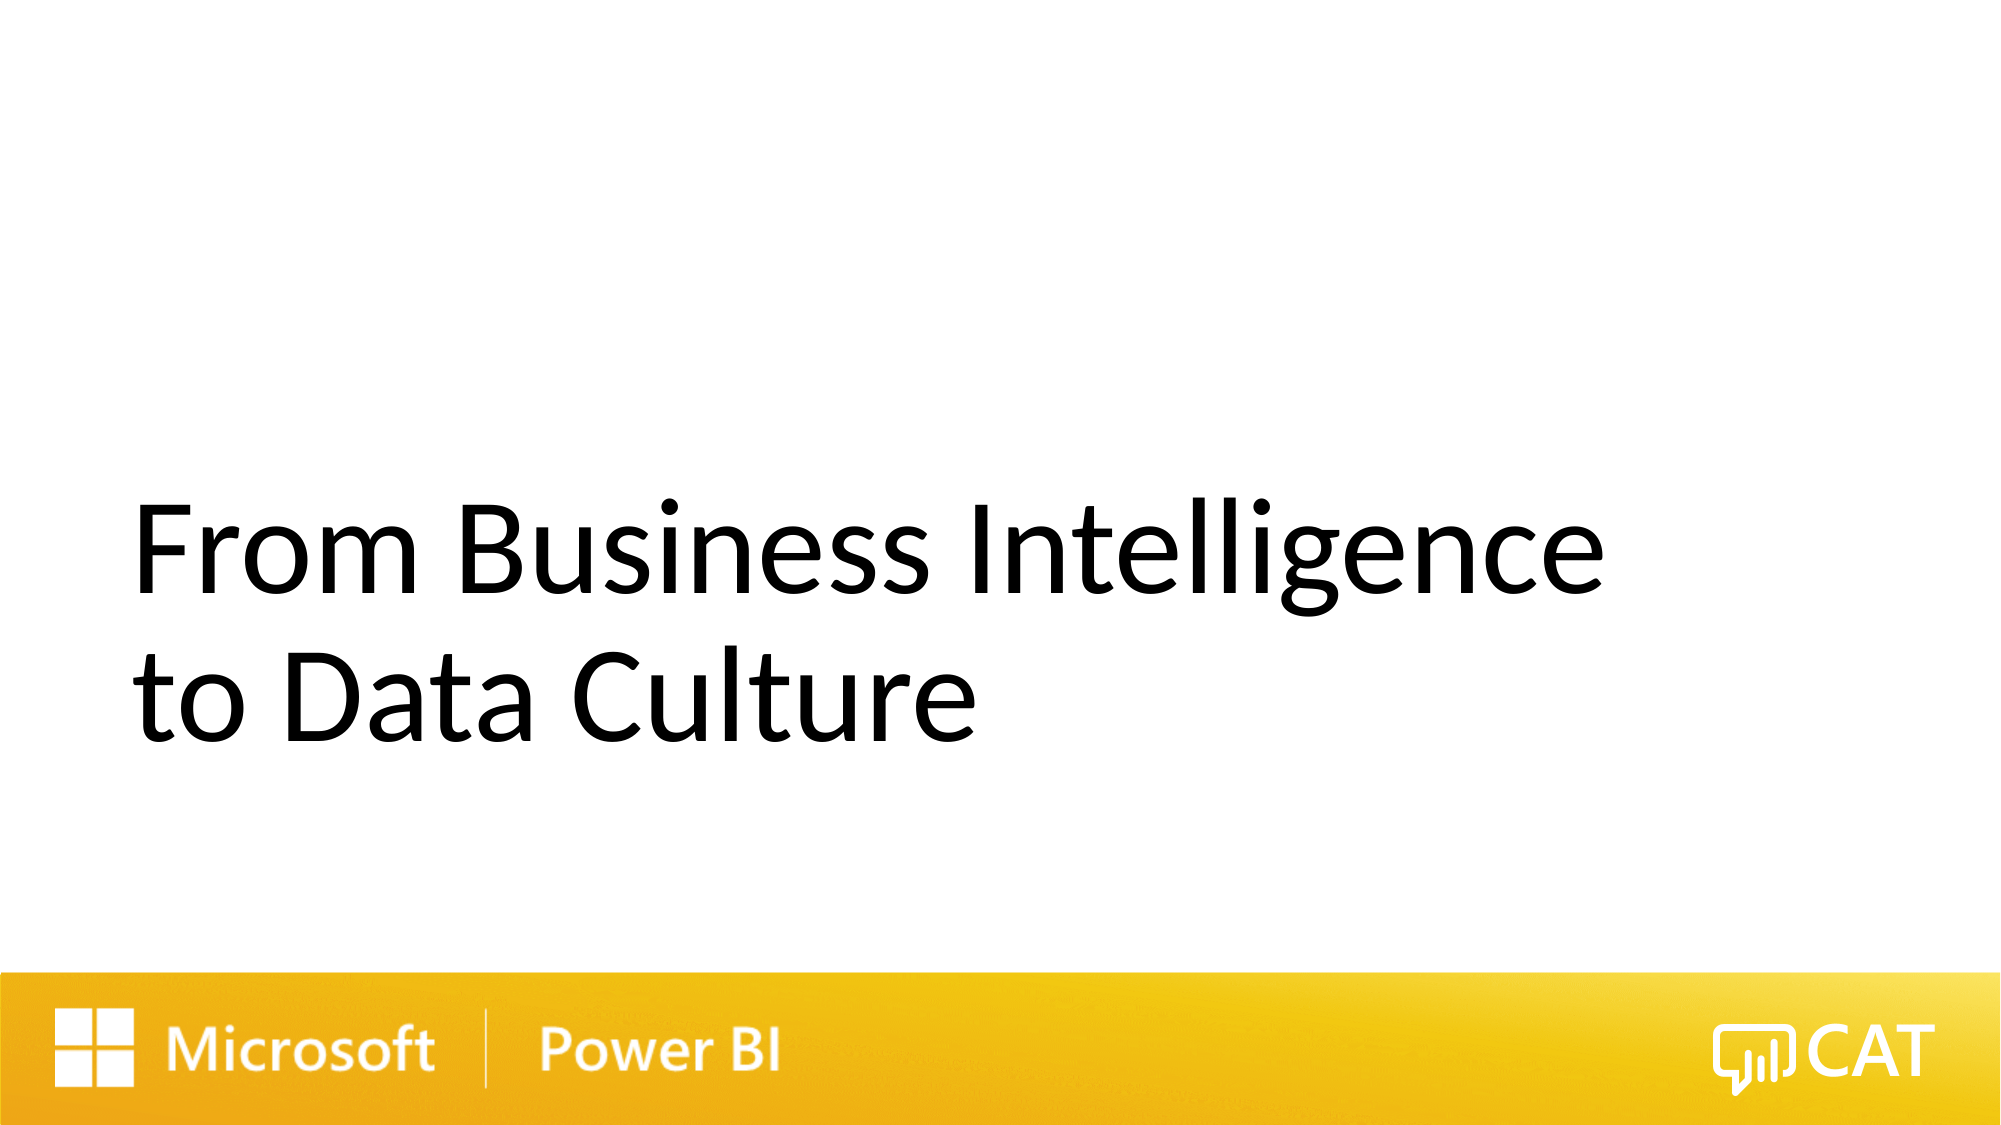

# From Business Intelligence to Data Culture